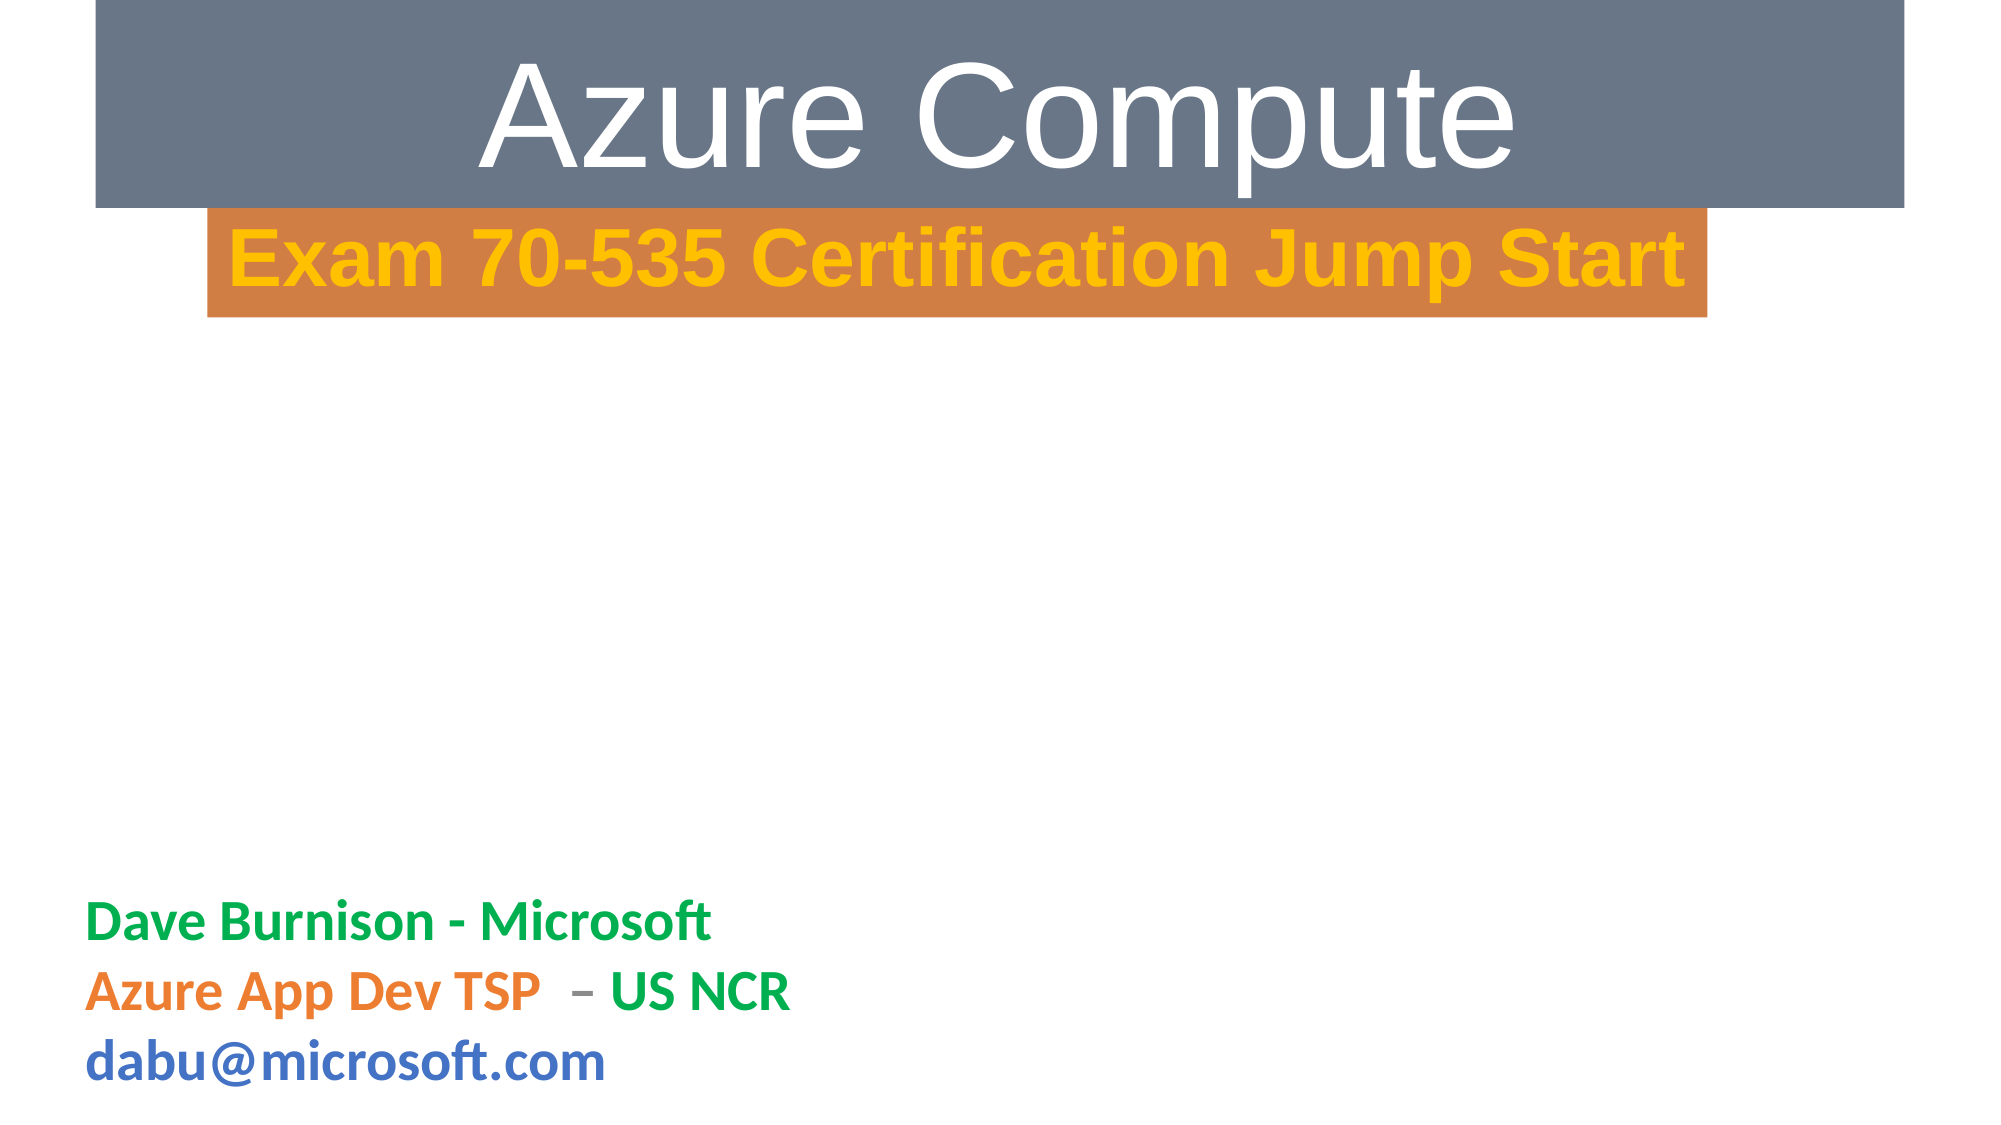

# Azure Compute
Exam 70-535 Certification Jump Start
Dave Burnison - Microsoft
Azure App Dev TSP  – US NCR
dabu@microsoft.com